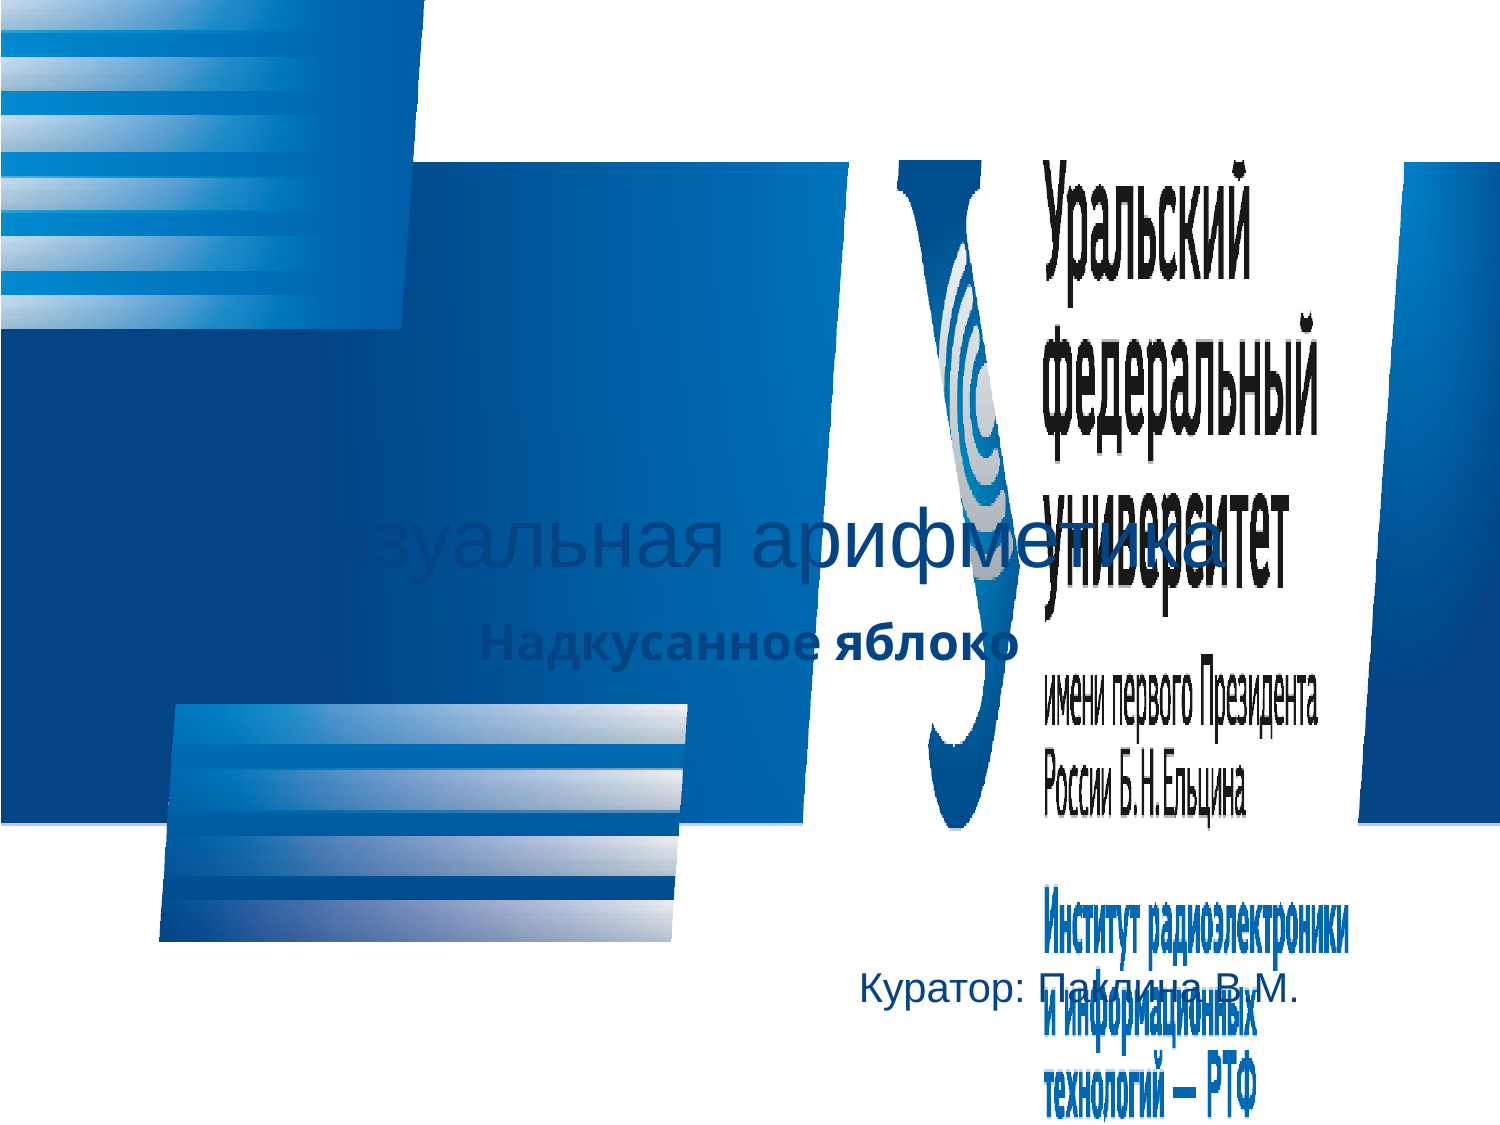

# Визуальная арифметика
Надкусанное яблоко
Куратор: Паклина В.М.